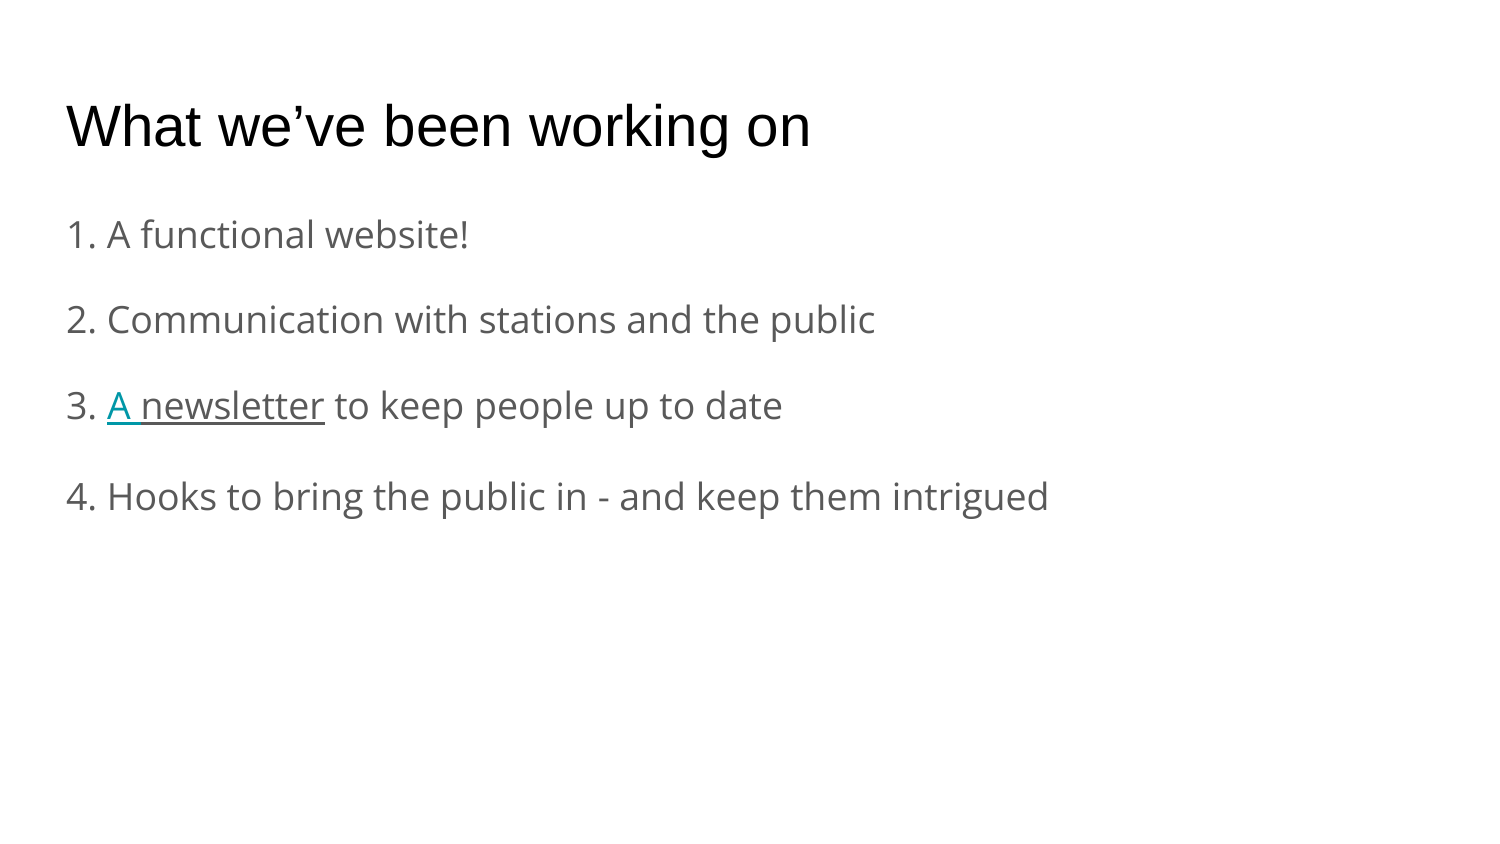

# What we’ve been working on
1. A functional website!
2. Communication with stations and the public
3. A newsletter to keep people up to date
4. Hooks to bring the public in - and keep them intrigued